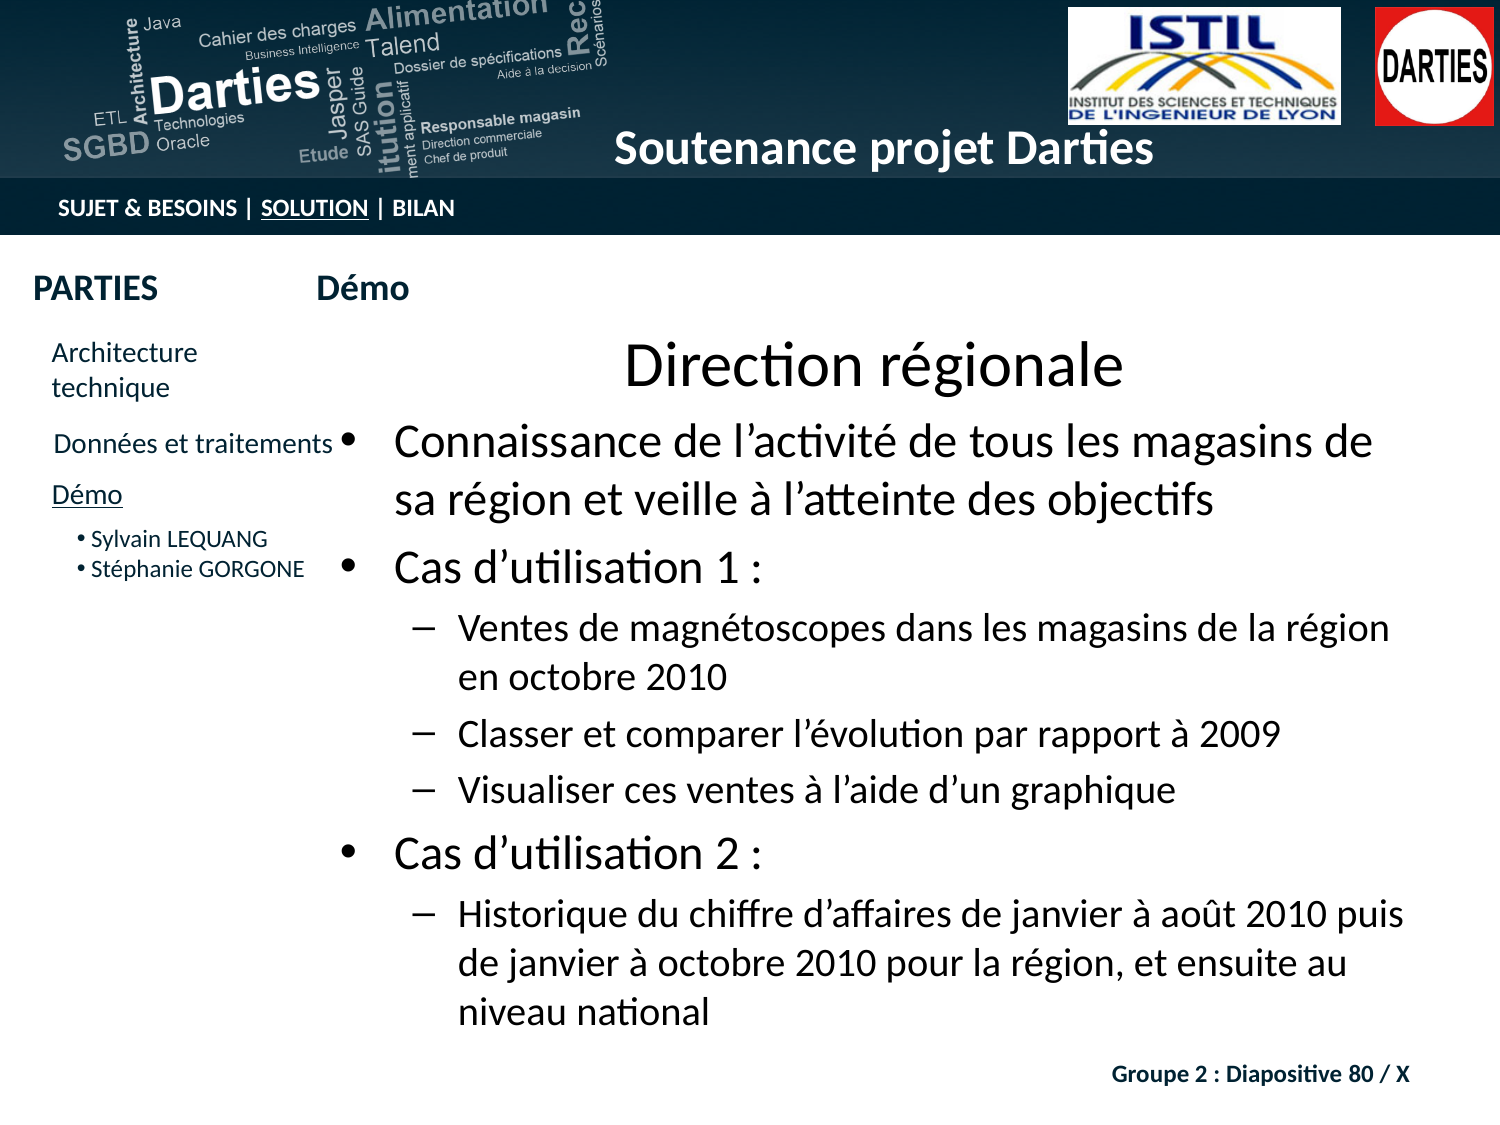

Direction régionale
Connaissance de l’activité de tous les magasins de sa région et veille à l’atteinte des objectifs
Cas d’utilisation 1 :
Ventes de magnétoscopes dans les magasins de la région en octobre 2010
Classer et comparer l’évolution par rapport à 2009
Visualiser ces ventes à l’aide d’un graphique
Cas d’utilisation 2 :
Historique du chiffre d’affaires de janvier à août 2010 puis de janvier à octobre 2010 pour la région, et ensuite au niveau national

Groupe 2 : Diapositive 80 / X